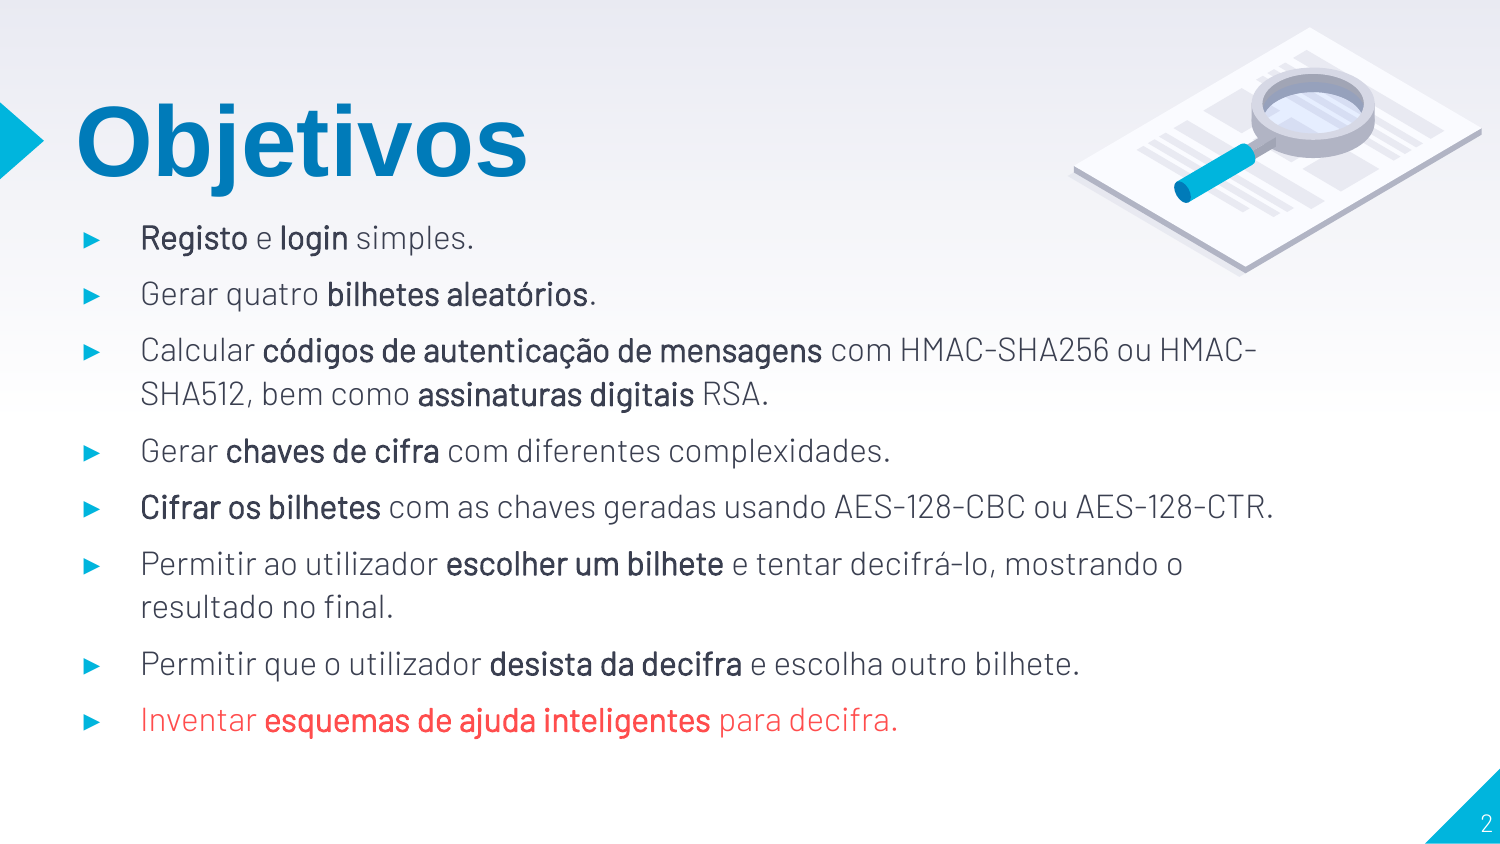

# Objetivos
Registo e login simples.
Gerar quatro bilhetes aleatórios.
Calcular códigos de autenticação de mensagens com HMAC-SHA256 ou HMAC-SHA512, bem como assinaturas digitais RSA.
Gerar chaves de cifra com diferentes complexidades.
Cifrar os bilhetes com as chaves geradas usando AES-128-CBC ou AES-128-CTR.
Permitir ao utilizador escolher um bilhete e tentar decifrá-lo, mostrando o resultado no final.
Permitir que o utilizador desista da decifra e escolha outro bilhete.
Inventar esquemas de ajuda inteligentes para decifra.
2